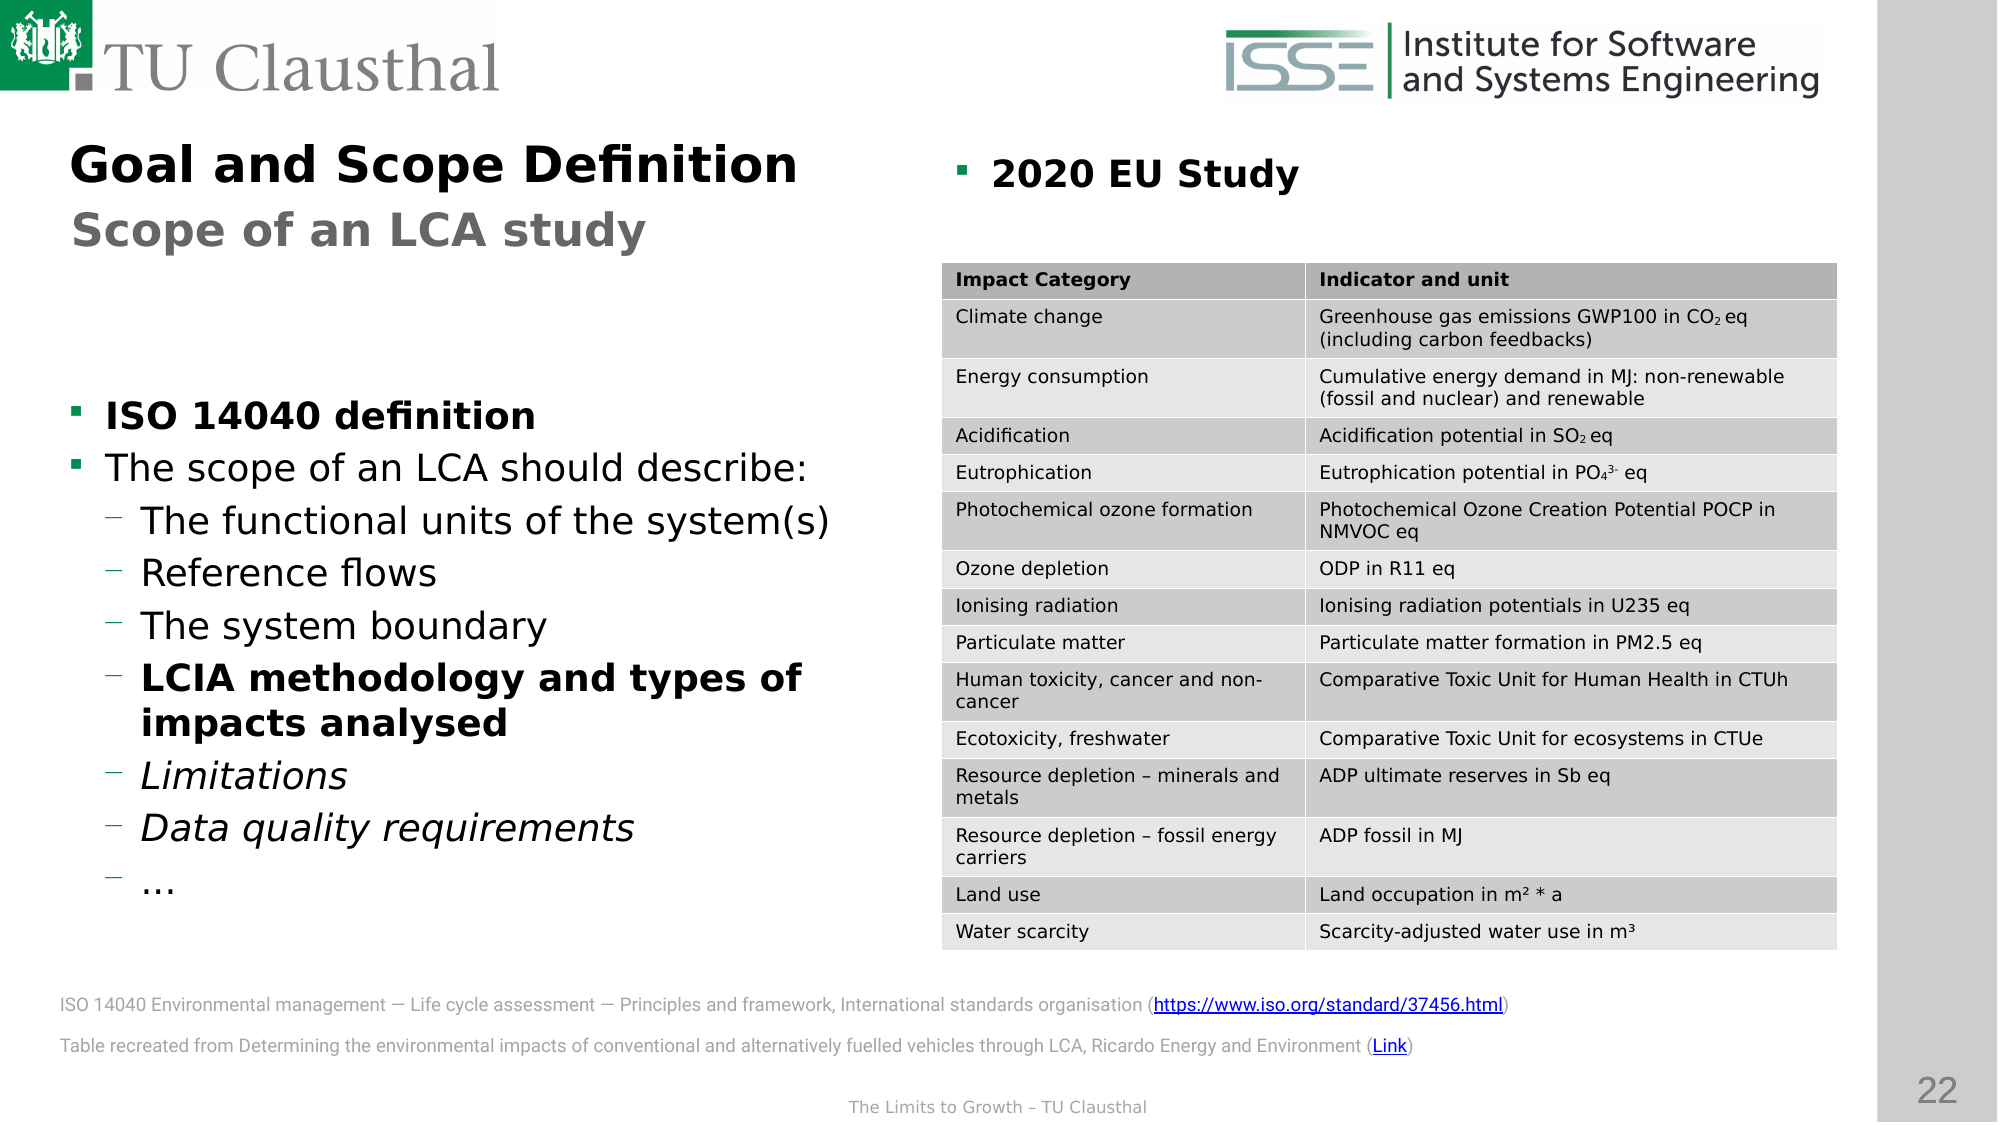

2020 EU Study
Goal and Scope Definition
Scope of an LCA study

ISO 14040 definition
The scope of an LCA should describe:
The functional units of the system(s)
Reference flows
The system boundary
LCIA methodology and types of impacts analysed
Limitations
Data quality requirements
...
| Impact Category | Indicator and unit |
| --- | --- |
| Climate change | Greenhouse gas emissions GWP100 in CO2 eq (including carbon feedbacks) |
| Energy consumption | Cumulative energy demand in MJ: non-renewable (fossil and nuclear) and renewable |
| Acidification | Acidification potential in SO2 eq |
| Eutrophication | Eutrophication potential in PO43- eq |
| Photochemical ozone formation | Photochemical Ozone Creation Potential POCP in NMVOC eq |
| Ozone depletion | ODP in R11 eq |
| Ionising radiation | Ionising radiation potentials in U235 eq |
| Particulate matter | Particulate matter formation in PM2.5 eq |
| Human toxicity, cancer and non-cancer | Comparative Toxic Unit for Human Health in CTUh |
| Ecotoxicity, freshwater | Comparative Toxic Unit for ecosystems in CTUe |
| Resource depletion – minerals and metals | ADP ultimate reserves in Sb eq |
| Resource depletion – fossil energy carriers | ADP fossil in MJ |
| Land use | Land occupation in m² \* a |
| Water scarcity | Scarcity-adjusted water use in m³ |
ISO 14040 Environmental management — Life cycle assessment — Principles and framework, International standards organisation (https://www.iso.org/standard/37456.html)
Table recreated from Determining the environmental impacts of conventional and alternatively fuelled vehicles through LCA, Ricardo Energy and Environment (Link)